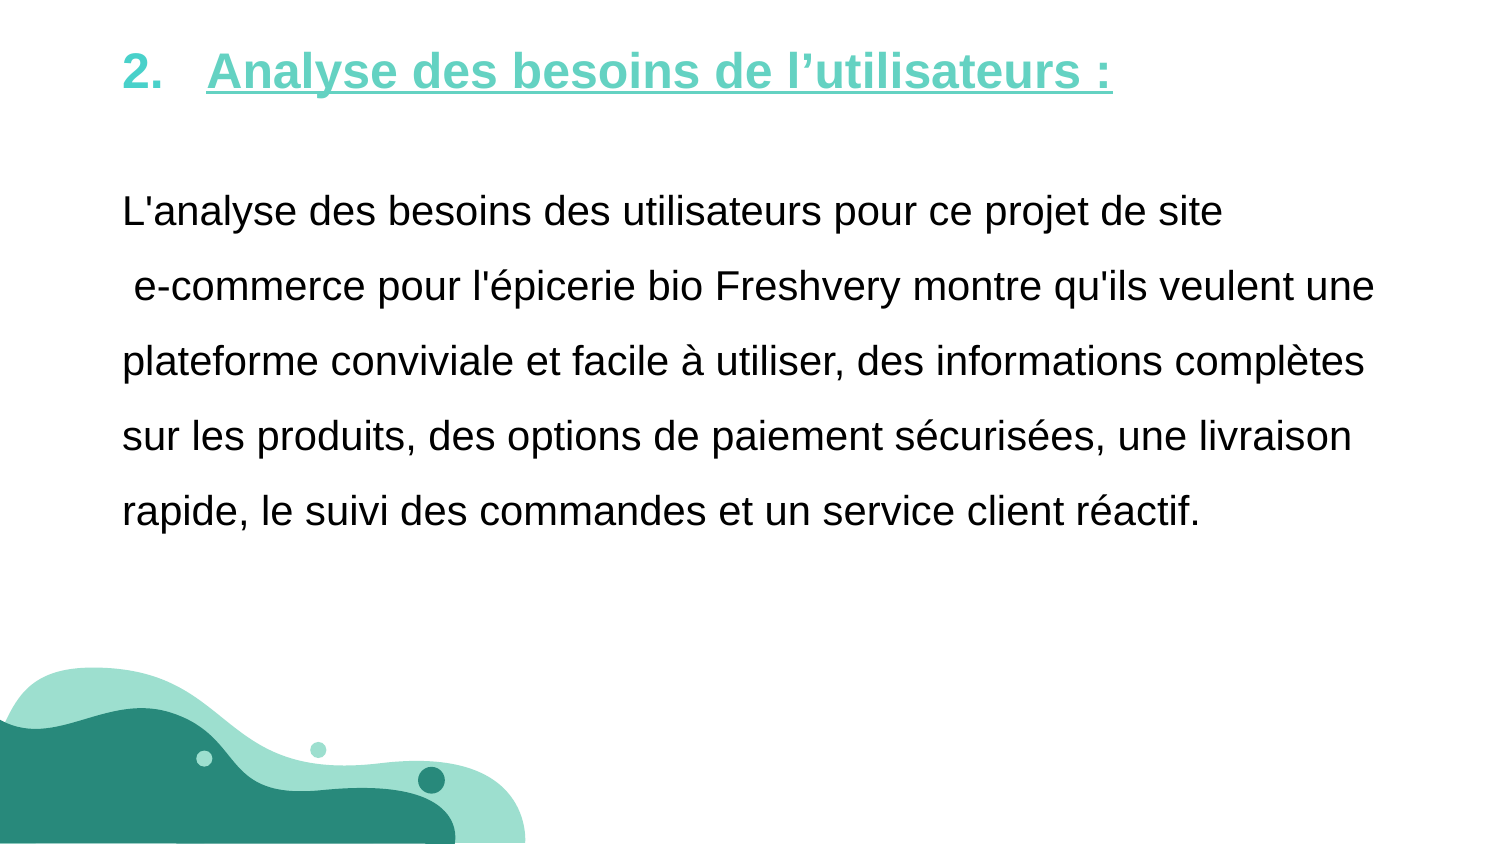

Analyse des besoins de l’utilisateurs :

L'analyse des besoins des utilisateurs pour ce projet de site
 e-commerce pour l'épicerie bio Freshvery montre qu'ils veulent une plateforme conviviale et facile à utiliser, des informations complètes sur les produits, des options de paiement sécurisées, une livraison rapide, le suivi des commandes et un service client réactif.